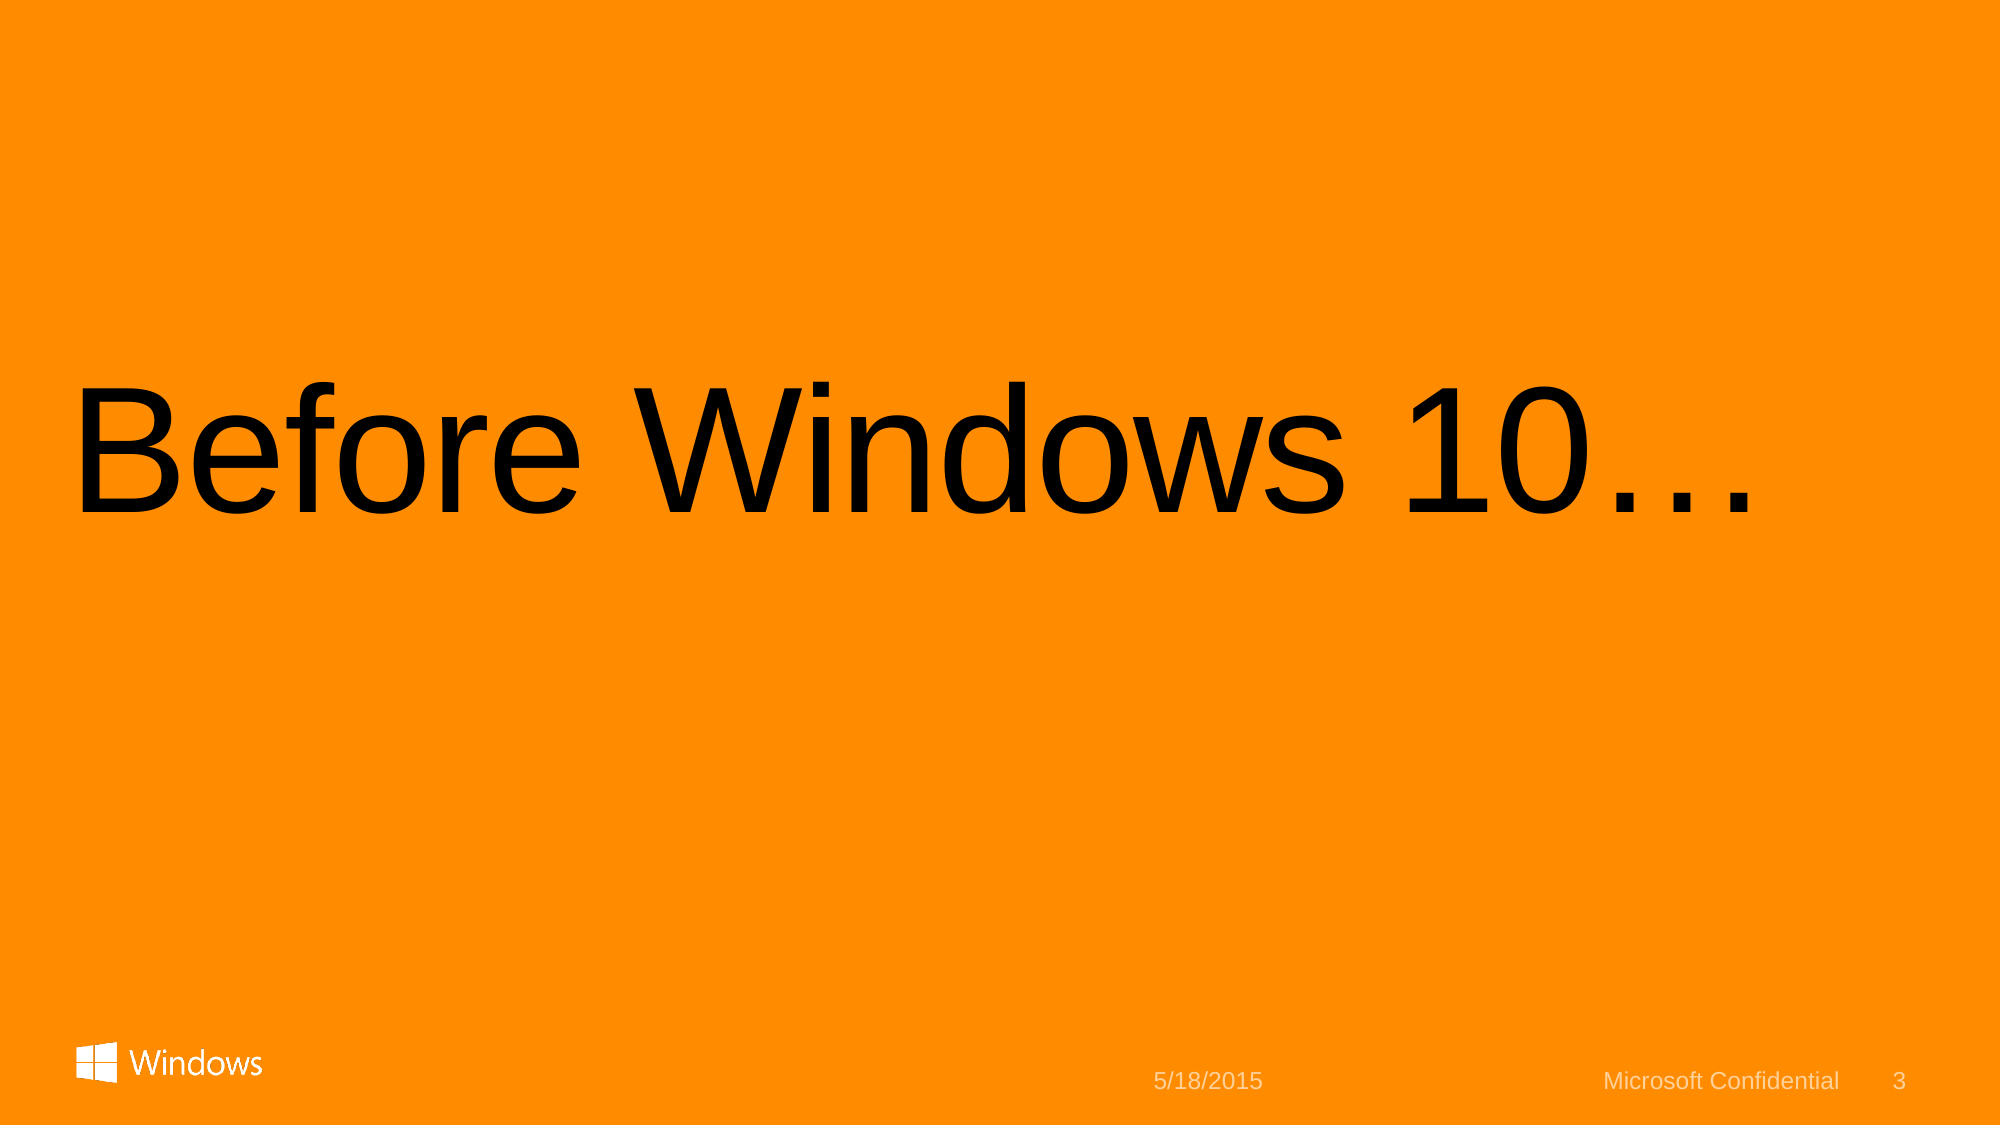

# Before Windows 10…
5/18/2015
Microsoft Confidential
3